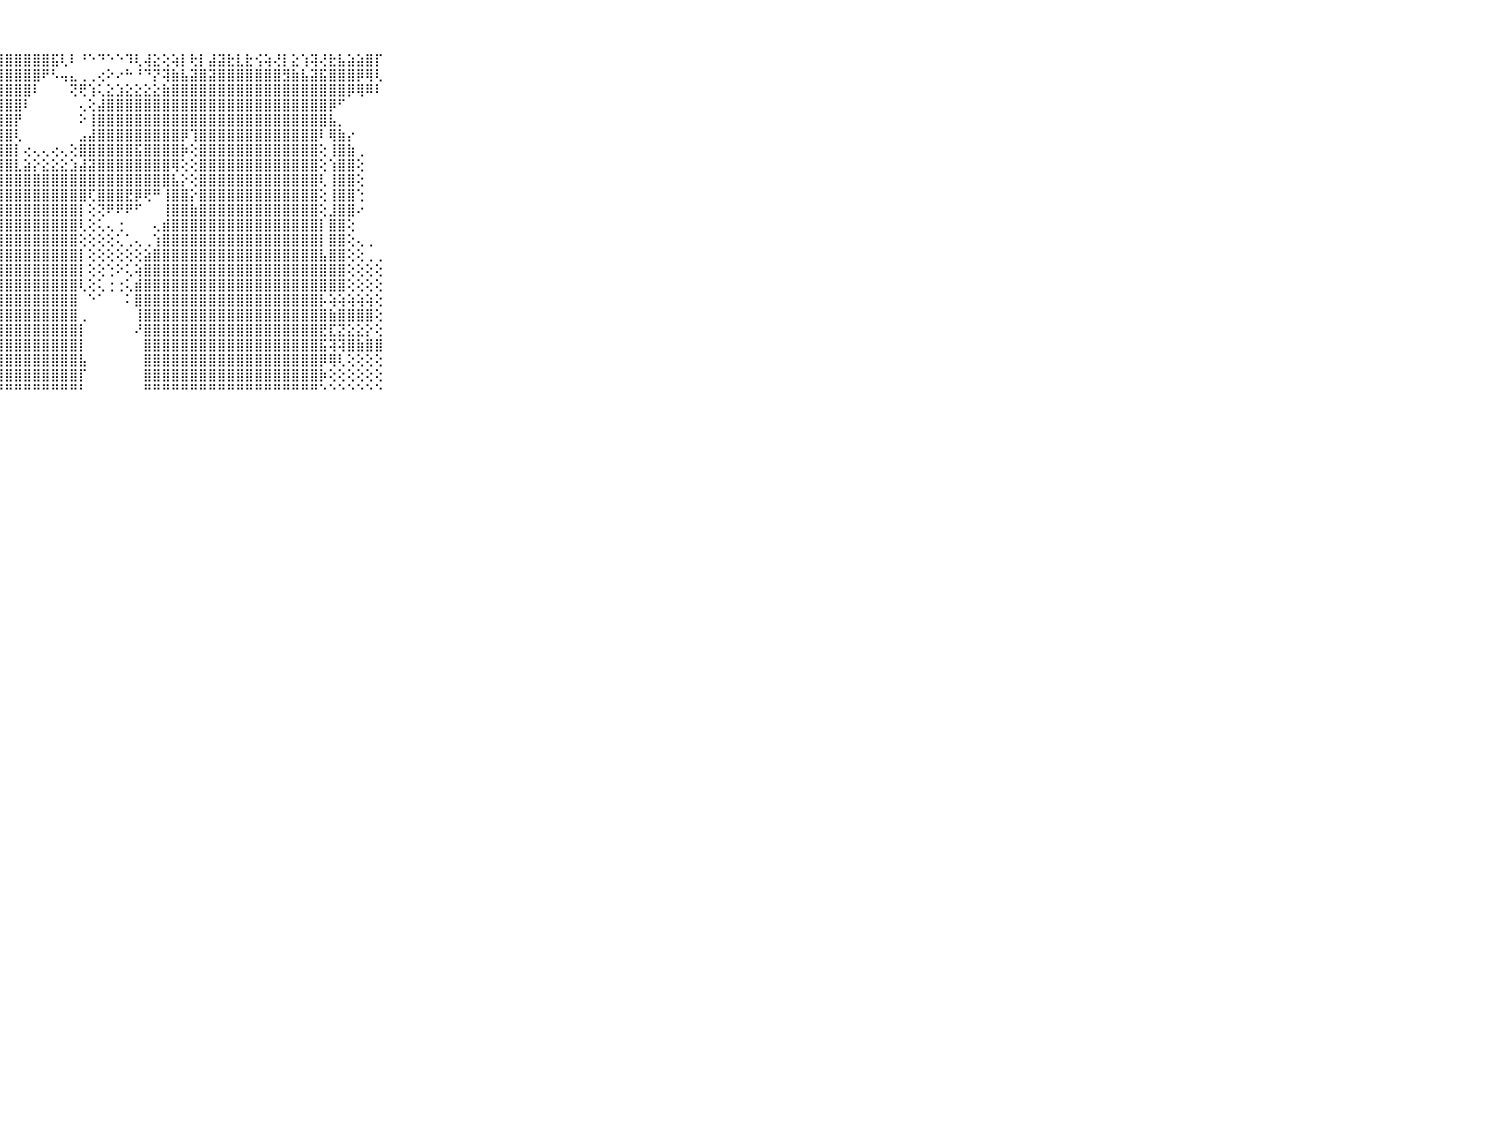

⠀⠀⠀⠀⠀⠀⠀⠀⠀⠀⠀⣿⣿⣿⣿⣿⣿⣿⣿⣿⣿⣿⣿⣿⣿⣿⣿⣿⣿⣿⣿⣿⣿⣯⢇⠇⠘⠑⠙⠑⠑⠹⢇⢼⣕⢕⢵⡇⢗⡇⣼⣽⣗⣇⣗⢪⢵⢜⡇⣕⢱⢽⢜⣗⣧⣵⣵⣿⡏⠀⠀⠀⠀⠀⠀⠀⠀⠀⠀⠀⠀
⠀⠀⠀⠀⠀⠀⠀⠀⠀⠀⠀⣿⣿⣿⣿⣿⣿⣿⣿⣿⣿⣿⣿⣿⣿⣿⣿⣿⣿⣿⣿⣿⠟⠣⢤⣄⢀⢀⢔⠕⠔⠓⠘⠙⡝⢽⣷⣧⣽⣿⣽⣿⣿⣿⣿⣿⣿⣿⣻⣷⣧⣽⣯⣿⣿⣿⡿⢿⢇⠀⠀⠀⠀⠀⠀⠀⠀⠀⠀⠀⠀
⠀⠀⠀⠀⠀⠀⠀⠀⠀⠀⠀⣿⣿⣿⣿⣿⣿⣿⣿⣿⣿⣿⣿⣿⣿⣿⣿⣿⣿⣿⣿⠇⠀⠀⠀⢝⢟⢱⢅⣕⣱⣕⣕⣕⣕⣷⣿⣿⣿⣿⣿⣿⣿⣿⣿⣿⣿⣿⣿⣿⣿⣿⣿⣿⣿⡿⢿⠿⠇⠀⠀⠀⠀⠀⠀⠀⠀⠀⠀⠀⠀
⠀⠀⠀⠀⠀⠀⠀⠀⠀⠀⠀⣿⣿⣿⣿⣿⣿⣿⣿⣿⣿⣿⣿⣿⣿⣿⣿⣿⣿⣿⠇⠀⠀⠀⠀⠀⢄⢕⣼⣿⣿⣿⣿⣿⣿⣿⣿⣿⣿⣿⣿⣿⣿⣿⣿⣿⣿⣿⣿⣿⣿⣿⣿⡿⠋⠀⠀⠀⠀⠀⠀⠀⠀⠀⠀⠀⠀⠀⠀⠀⠀
⠀⠀⠀⠀⠀⠀⠀⠀⠀⠀⠀⣿⣿⣿⣿⣿⣿⣿⣿⣿⣿⣿⣿⣿⣿⣿⣿⣿⣿⡟⠀⠀⠀⠀⠀⠀⠕⢸⣿⣿⣿⣿⣿⣿⣿⣿⣿⣿⣿⣿⣿⣿⣿⣿⣿⣿⣿⣿⣿⣿⣿⣿⣿⣧⡀⠀⠀⠀⠀⠀⠀⠀⠀⠀⠀⠀⠀⠀⠀⠀⠀
⠀⠀⠀⠀⠀⠀⠀⠀⠀⠀⠀⣿⣿⣿⣿⣿⣿⣿⣿⣿⣿⣿⣿⣿⣿⣿⣿⣿⣿⢇⠀⠀⠀⠀⠀⠀⣠⣼⣿⣿⣿⣿⣿⣿⣿⣿⣿⡿⢹⣿⣿⣿⣿⣿⣿⣿⣿⣿⣿⣿⣿⣿⠇⢿⣷⡔⠀⠀⠀⠀⠀⠀⠀⠀⠀⠀⠀⠀⠀⠀⠀
⠀⠀⠀⠀⠀⠀⠀⠀⠀⠀⠀⣿⣿⣿⣿⣿⣿⣿⣿⣿⣿⣿⣿⣿⣿⣿⣿⣿⣿⡇⢔⢄⢄⢔⢄⢕⣿⣿⣿⣿⣿⣿⣯⣿⣿⣿⣿⡷⢕⣿⣿⣿⣿⣿⣿⣿⣿⣿⣿⣿⣿⣿⢕⢸⣿⣷⢀⠀⠀⠀⠀⠀⠀⠀⠀⠀⠀⠀⠀⠀⠀
⠀⠀⠀⠀⠀⠀⠀⠀⠀⠀⠀⣿⣿⣿⣿⣿⣿⣿⣿⣿⣿⣿⣿⣿⣿⣿⣿⣿⣿⣇⣵⡕⣕⣕⣕⣱⣼⣽⣿⣿⣿⣿⣿⣿⣿⣿⢿⢕⢕⣿⣿⣿⣿⣿⣿⣿⣿⣿⣿⣿⣿⣿⢕⢱⣿⣿⢕⠀⠀⠀⠀⠀⠀⠀⠀⠀⠀⠀⠀⠀⠀
⠀⠀⠀⠀⠀⠀⠀⠀⠀⠀⠀⣿⣿⣿⣿⣿⣿⣿⣿⣿⣿⣿⣿⣿⣿⣿⣿⣿⣿⣿⣿⣿⣿⣿⣿⣿⣿⣿⣿⣿⣿⣿⣿⣿⣿⣿⣧⡕⢕⣿⣿⣿⣿⣿⣿⣿⣿⣿⣿⣿⣿⣿⢇⢸⣿⣿⢕⠀⠀⠀⠀⠀⠀⠀⠀⠀⠀⠀⠀⠀⠀
⠀⠀⠀⠀⠀⠀⠀⠀⠀⠀⠀⣿⣿⣿⣿⣿⣿⣿⣿⣿⣿⣿⣿⣿⣿⣿⣿⣿⣿⣿⣿⣿⣿⣿⣿⣿⣿⢏⣿⣿⣿⣟⡿⢟⠛⢸⣿⣿⡕⣿⣿⣿⣿⣿⣿⣿⣿⣿⣿⣿⣿⣿⢕⢸⣿⣿⢑⠀⠀⠀⠀⠀⠀⠀⠀⠀⠀⠀⠀⠀⠀
⠀⠀⠀⠀⠀⠀⠀⠀⠀⠀⠀⣿⣿⣿⣿⣿⣿⣿⣿⣿⣿⣿⣿⣿⣿⣿⣿⣿⣿⣿⣿⣿⣿⣿⣿⣿⡇⢕⢝⠟⠟⠟⠋⠀⠀⢸⣿⣿⣷⣿⣿⣿⣿⣿⣿⣿⣿⣿⣿⣿⣿⣿⢕⣸⣿⣿⠔⠀⠀⠀⠀⠀⠀⠀⠀⠀⠀⠀⠀⠀⠀
⠀⠀⠀⠀⠀⠀⠀⠀⠀⠀⠀⣿⣿⣿⣿⣿⣿⣿⣿⣿⣿⣿⣿⣿⣿⣿⣿⣿⣿⣿⣿⣿⣿⣿⣿⣿⢇⢕⢅⢄⢐⠀⠀⠀⢄⣾⣿⣿⣿⣿⣿⣿⣿⣿⣿⣿⣿⣿⣿⣿⣿⣿⡇⣿⣿⢕⠀⠀⠀⠀⠀⠀⠀⠀⠀⠀⠀⠀⠀⠀⠀
⠀⠀⠀⠀⠀⠀⠀⠀⠀⠀⠀⢿⣿⣟⣻⣟⣿⣿⣿⣿⣿⣯⣿⣿⣿⣿⣿⣿⣿⣿⣿⣿⣿⣿⣿⣿⢕⢕⢕⢕⢅⢁⢄⢀⢱⣿⣿⣿⣿⣿⣿⣿⣿⣿⣿⣿⣿⣿⣿⣿⣿⣿⡇⣿⣿⢕⢄⢀⠀⠀⠀⠀⠀⠀⠀⠀⠀⠀⠀⠀⠀
⠀⠀⠀⠀⠀⠀⠀⠀⠀⠀⠀⣿⣿⣿⣿⣿⣿⣿⣿⣿⣿⣿⣿⣿⣿⣿⣿⣿⣿⣿⣿⣿⣿⣿⣿⣿⡇⢕⢕⢕⢕⢕⢕⣵⣿⣿⣿⣿⣿⣿⣿⣿⣿⣿⣿⣿⣿⣿⣿⣿⣿⣿⣧⣿⣿⢕⢕⢀⢀⠀⠀⠀⠀⠀⠀⠀⠀⠀⠀⠀⠀
⠀⠀⠀⠀⠀⠀⠀⠀⠀⠀⠀⣿⣿⣿⣿⣿⣿⣿⣿⣿⣿⣿⣿⣿⣿⣿⣿⣿⣿⣿⣿⣿⣿⣿⣿⣿⡇⢕⢕⢑⠕⢅⢵⣿⣿⣿⣿⣿⣿⣿⣿⣿⣿⣿⣿⣿⣿⣿⣿⣿⣿⣿⣿⣿⣿⢕⢕⢕⢕⠀⠀⠀⠀⠀⠀⠀⠀⠀⠀⠀⠀
⠀⠀⠀⠀⠀⠀⠀⠀⠀⠀⠀⣿⣿⣿⣿⣿⣿⣿⣿⣿⣿⣿⣿⣿⣿⣿⣿⣿⣿⣿⣿⣿⣿⣿⣿⣿⢇⢕⢅⢐⢐⢅⣾⣿⣿⣿⣿⣿⣿⣿⣿⣿⣿⣿⣿⣿⣿⣿⣿⣿⣿⣿⣿⣿⣿⢕⢕⢕⢕⠀⠀⠀⠀⠀⠀⠀⠀⠀⠀⠀⠀
⠀⠀⠀⠀⠀⠀⠀⠀⠀⠀⠀⣿⣿⣿⣿⣿⣿⣿⣿⣿⣿⣿⣿⣿⣿⣿⣿⣿⣿⣿⣿⣿⣿⣿⣿⣿⠀⠑⠁⠀⠀⠅⣿⣿⣿⣿⣿⣿⣿⣿⣿⣿⣿⣿⣿⣿⣿⣿⣿⣿⣿⣿⡧⢵⢵⢵⢵⢵⢕⠀⠀⠀⠀⠀⠀⠀⠀⠀⠀⠀⠀
⠀⠀⠀⠀⠀⠀⠀⠀⠀⠀⠀⣿⣿⣿⣿⣿⣿⣿⣿⣿⣿⣿⣿⣿⣿⣿⣿⣿⣿⣿⣿⣿⣿⣿⣿⣿⢀⠀⠀⠀⠀⠀⢸⣿⣿⣿⣿⣿⣿⣿⣿⣿⣿⣿⣿⣿⣿⣿⣿⣿⣿⣿⣿⣷⣿⣿⣿⣿⢕⠀⠀⠀⠀⠀⠀⠀⠀⠀⠀⠀⠀
⠀⠀⠀⠀⠀⠀⠀⠀⠀⠀⠀⣿⣿⣿⣿⣿⣿⣿⣿⣿⣿⣿⣿⣿⣿⣿⣿⣿⣿⣿⣿⣿⣿⣿⣿⣿⡇⠀⠀⠀⠀⠀⠜⣿⣿⣿⣿⣿⣿⣿⣿⣿⣿⣿⣿⣿⣿⣿⣿⣿⣿⣿⣟⣏⣝⣕⣕⡕⢕⠀⠀⠀⠀⠀⠀⠀⠀⠀⠀⠀⠀
⠀⠀⠀⠀⠀⠀⠀⠀⠀⠀⠀⣿⣿⣿⣿⣿⣿⣿⣿⣿⣿⣿⣿⣿⣿⣿⣿⣿⣿⣿⣿⣿⣿⣿⣿⣿⡇⠀⠀⠀⠀⠀⠀⣿⣿⣿⣿⣿⣿⣿⣿⣿⣿⣿⣿⣿⣿⣿⣿⣿⣿⣿⣯⢽⢽⣿⣷⣿⣿⠀⠀⠀⠀⠀⠀⠀⠀⠀⠀⠀⠀
⠀⠀⠀⠀⠀⠀⠀⠀⠀⠀⠀⣿⣿⣿⣿⣿⢻⣿⣿⣿⣿⣿⣿⣿⣿⣿⣿⣿⣿⣿⣿⣿⣿⣿⣿⣿⣧⠀⠀⠀⠀⠀⠀⣿⣿⣿⣿⣿⣿⣿⣿⣿⣿⣿⣿⣿⣿⣿⣿⣿⣿⣿⡿⢿⢇⢕⢕⢕⢕⠀⠀⠀⠀⠀⠀⠀⠀⠀⠀⠀⠀
⠀⠀⠀⠀⠀⠀⠀⠀⠀⠀⠀⣿⣿⣿⣿⣿⣿⣿⣿⣿⣿⣿⣿⣿⣿⣿⣿⣿⣿⣿⣿⣿⣿⣿⣿⣿⡏⠀⠀⠀⠀⠀⠀⣿⣿⣿⣿⣿⣿⣿⣿⣿⣿⣿⣿⣿⣿⣿⣿⣿⣿⣿⡷⢕⢕⢕⢕⢕⢕⠀⠀⠀⠀⠀⠀⠀⠀⠀⠀⠀⠀
⠀⠀⠀⠀⠀⠀⠀⠀⠀⠀⠀⠛⠛⠛⠛⠛⠛⠛⠛⠛⠘⠛⠛⠛⠛⠛⠛⠛⠛⠛⠛⠛⠛⠛⠛⠛⠃⠀⠀⠀⠀⠀⠀⠛⠛⠛⠛⠛⠛⠛⠛⠛⠛⠛⠛⠛⠛⠛⠛⠛⠛⠛⠑⠑⠑⠑⠑⠑⠑⠀⠀⠀⠀⠀⠀⠀⠀⠀⠀⠀⠀